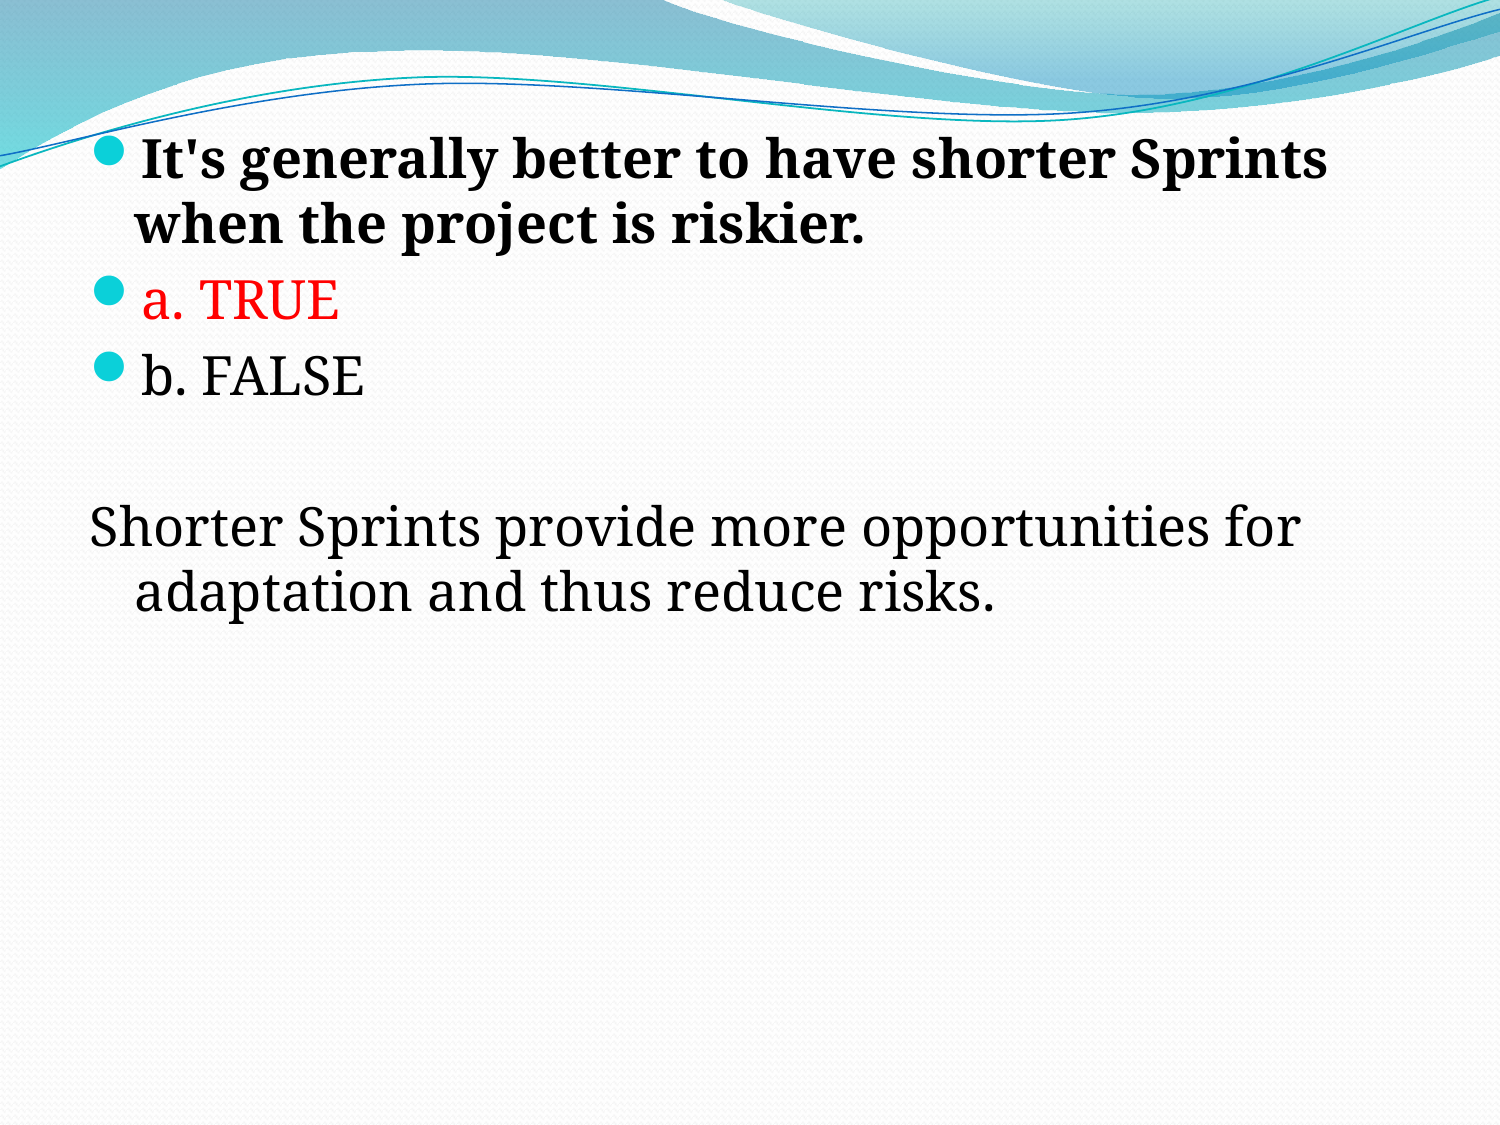

It's generally better to have shorter Sprints when the project is riskier.
a. TRUE
b. FALSE

Shorter Sprints provide more opportunities for adaptation and thus reduce risks.